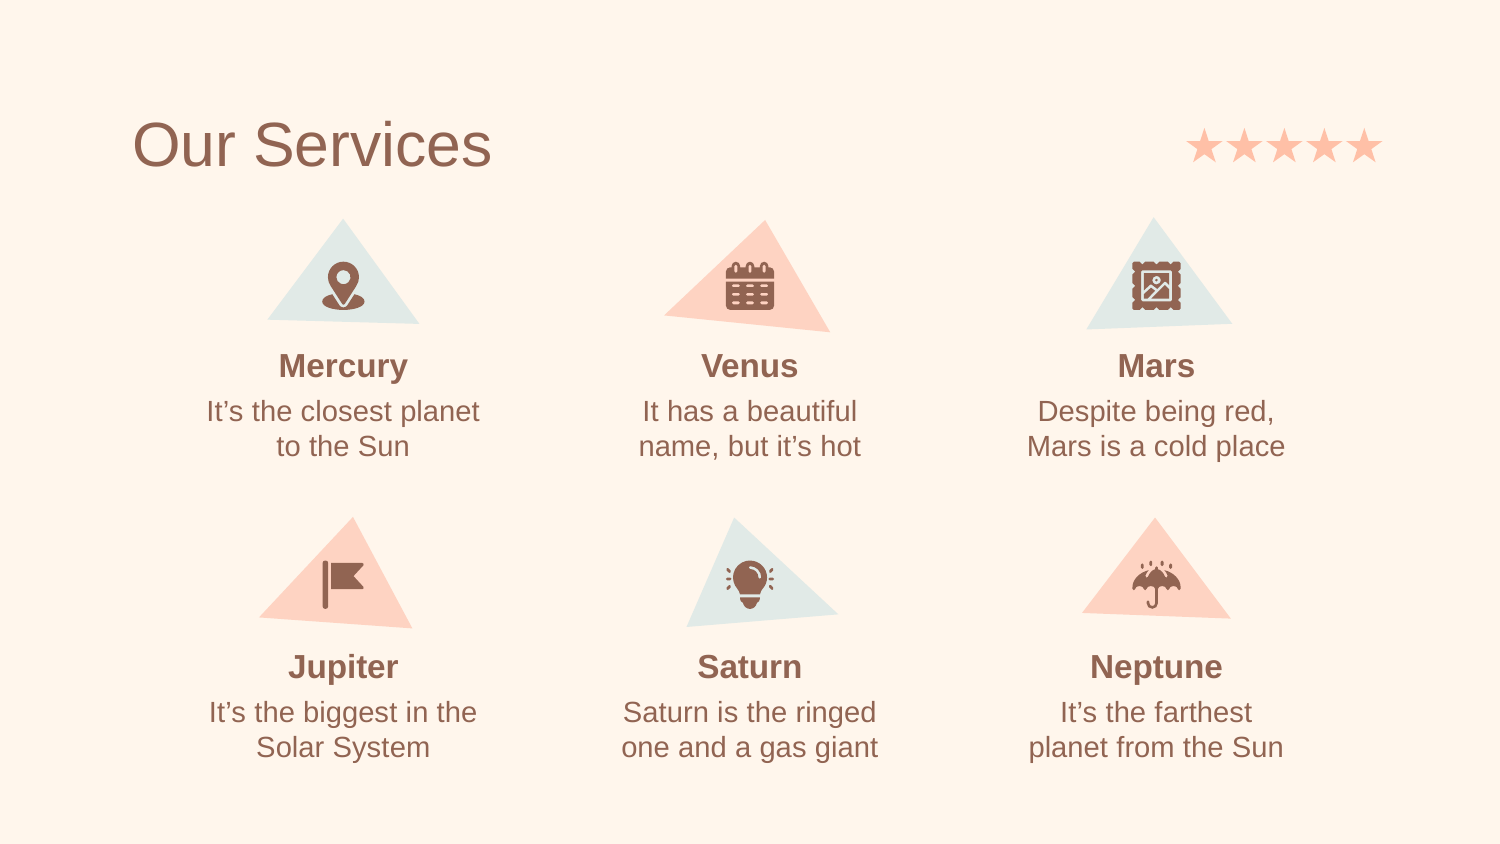

Our Services

# Mercury
Venus
Mars
It’s the closest planet to the Sun
It has a beautiful name, but it’s hot
Despite being red, Mars is a cold place

Jupiter
Saturn
Neptune
It’s the biggest in the Solar System
Saturn is the ringed one and a gas giant
It’s the farthest planet from the Sun